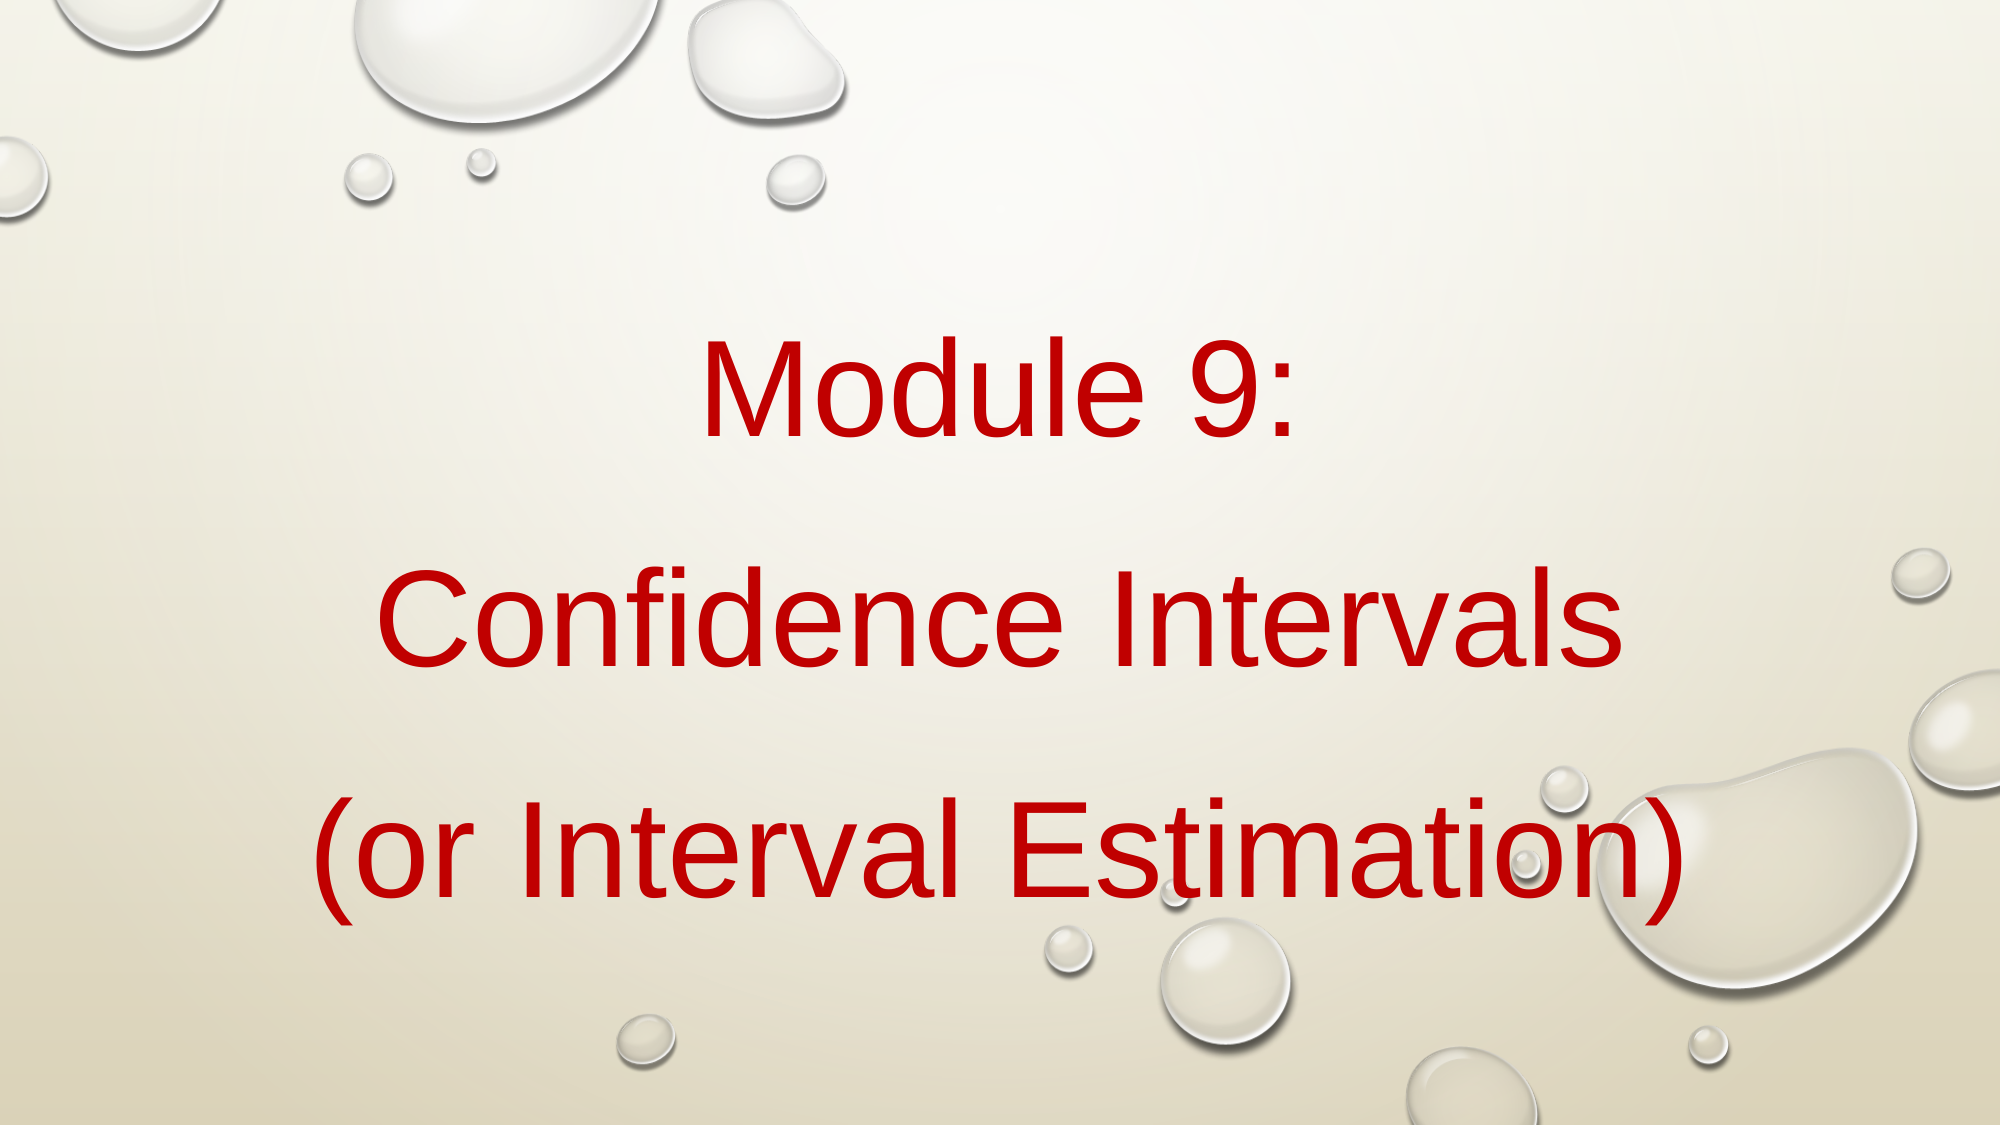

# Module 9: Confidence Intervals (or Interval Estimation)